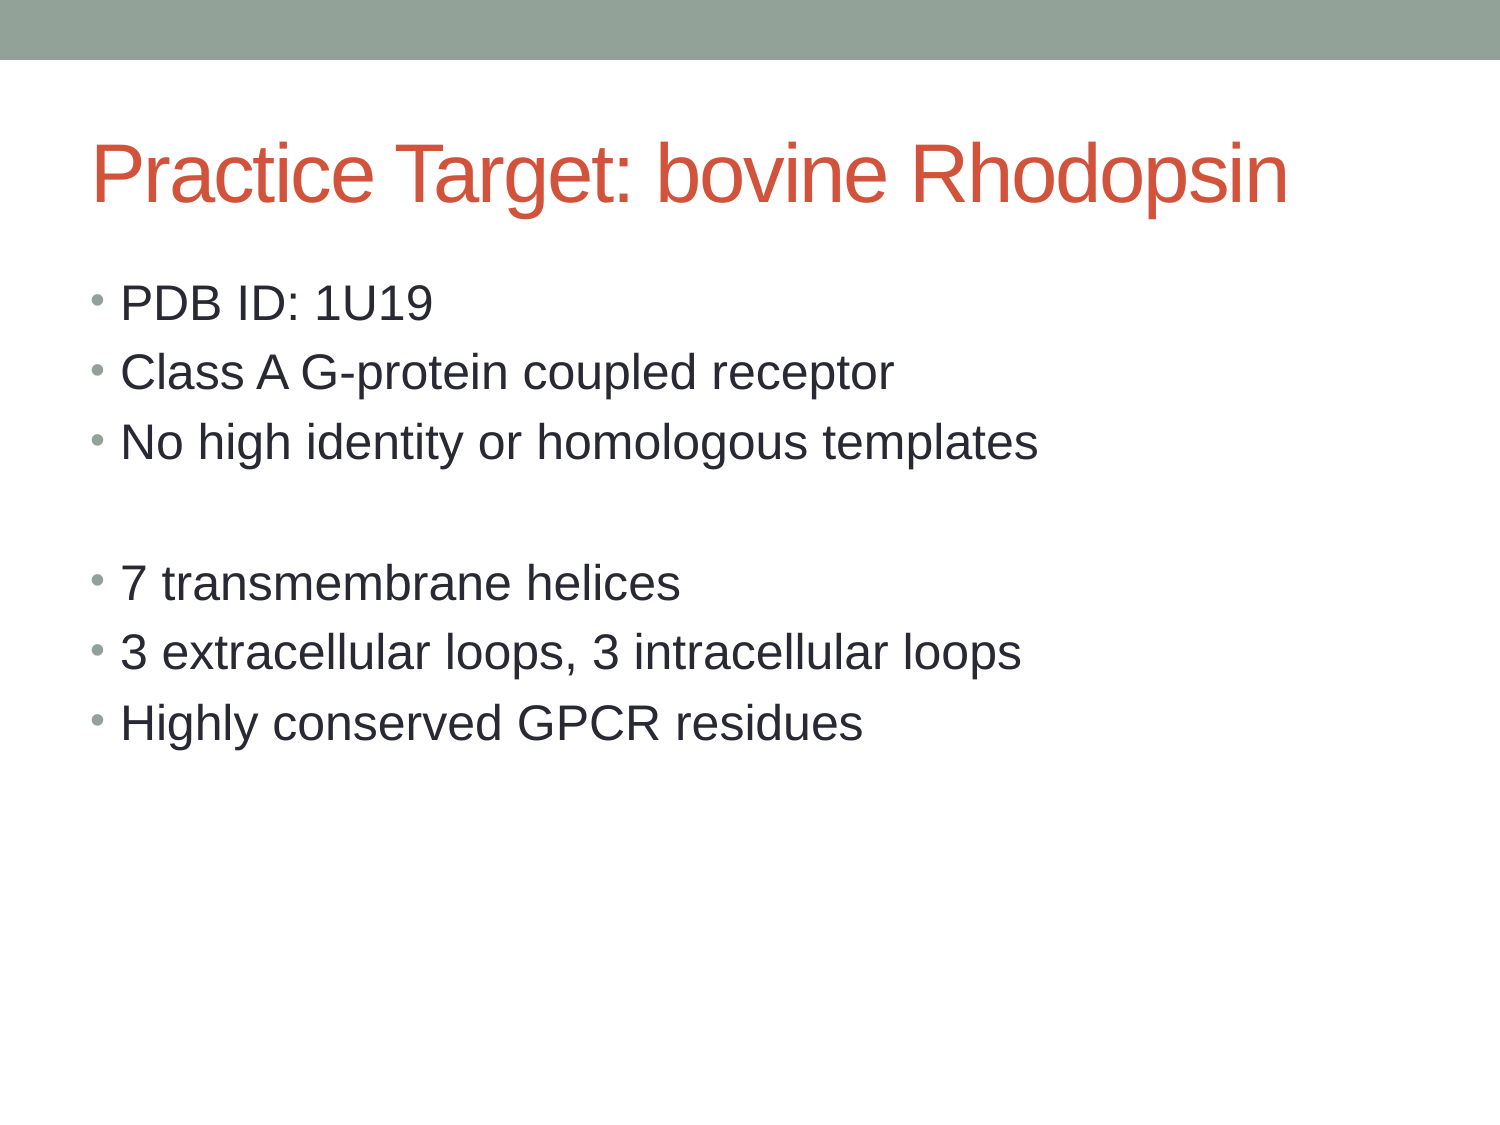

# Practice Target: bovine Rhodopsin
PDB ID: 1U19
Class A G-protein coupled receptor
No high identity or homologous templates

7 transmembrane helices
3 extracellular loops, 3 intracellular loops
Highly conserved GPCR residues